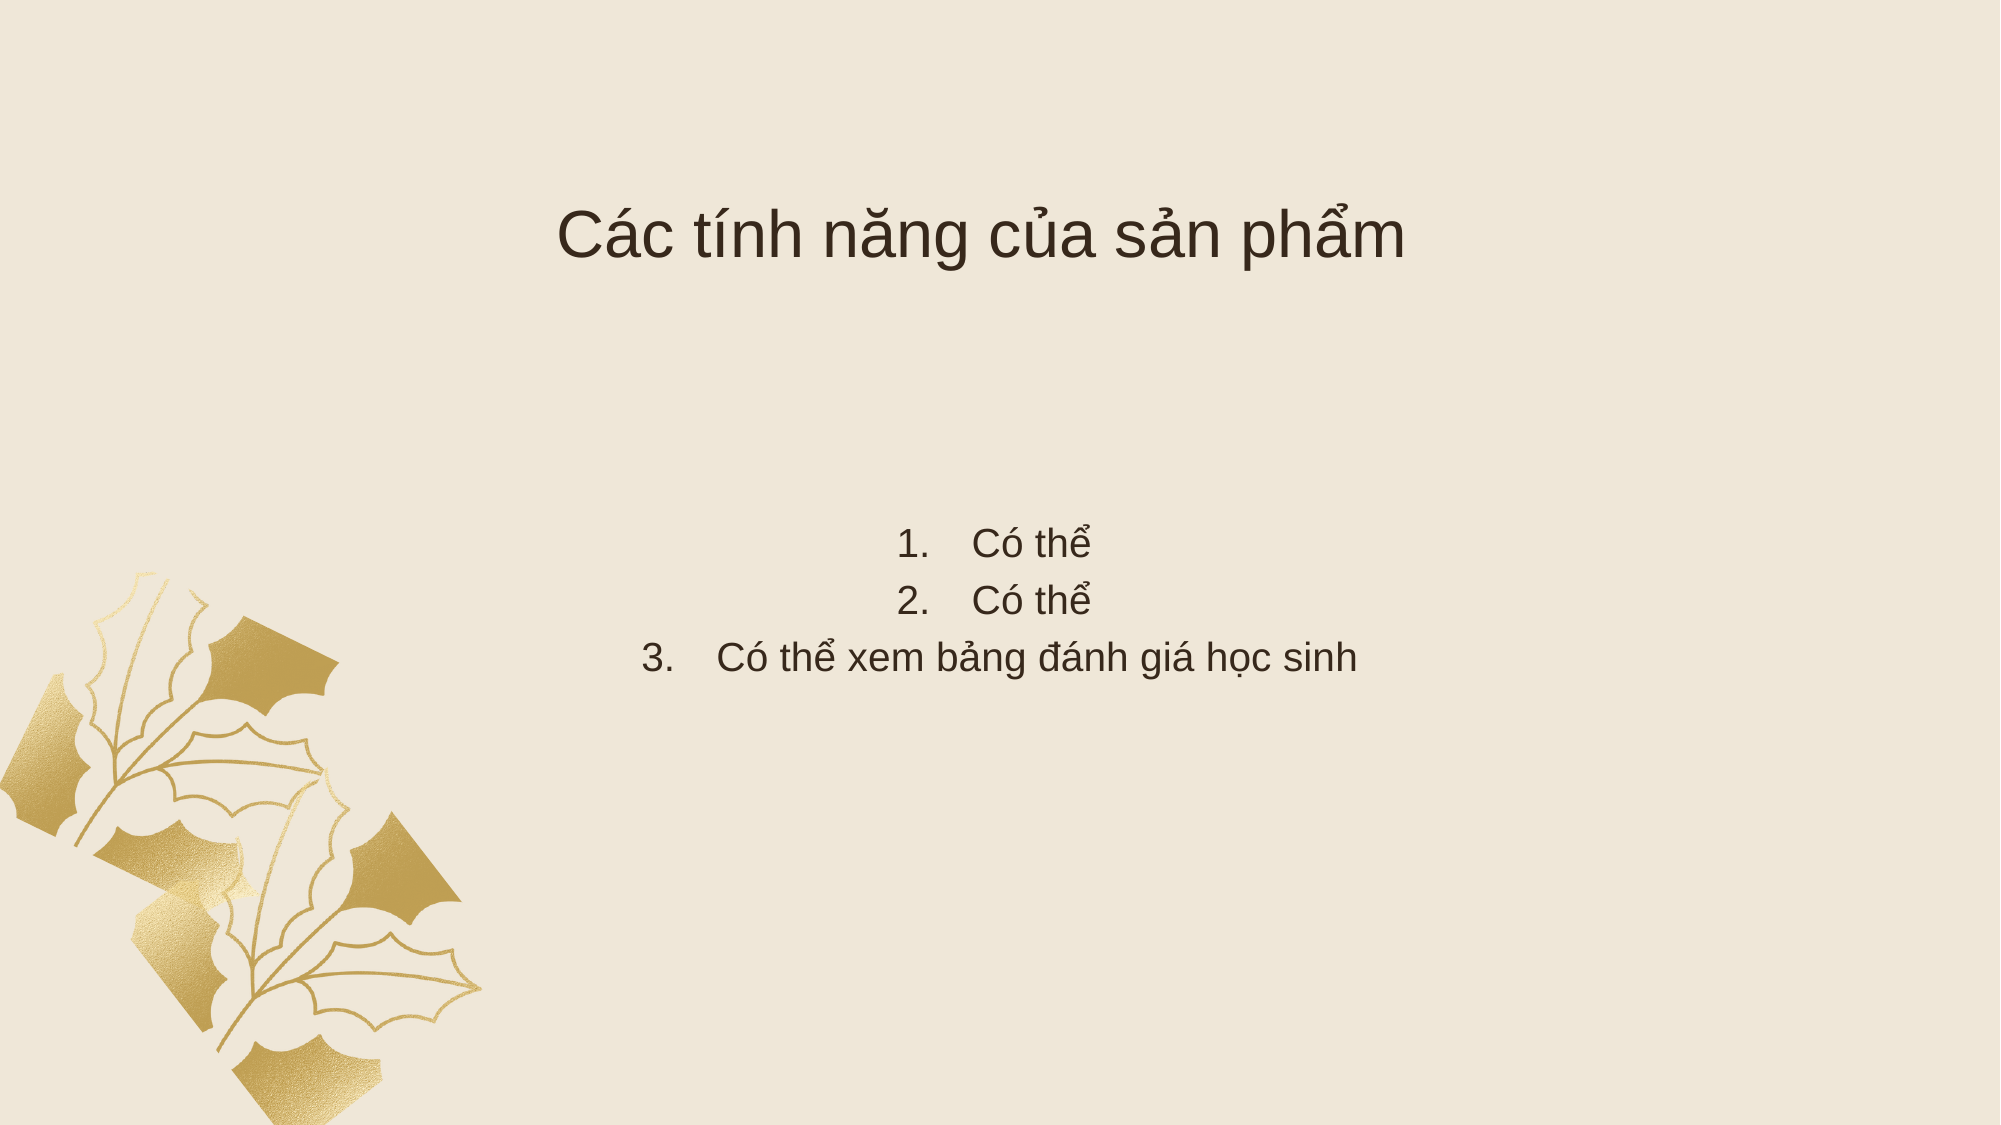

Các tính năng của sản phẩm
Có thể
Có thể
Có thể xem bảng đánh giá học sinh